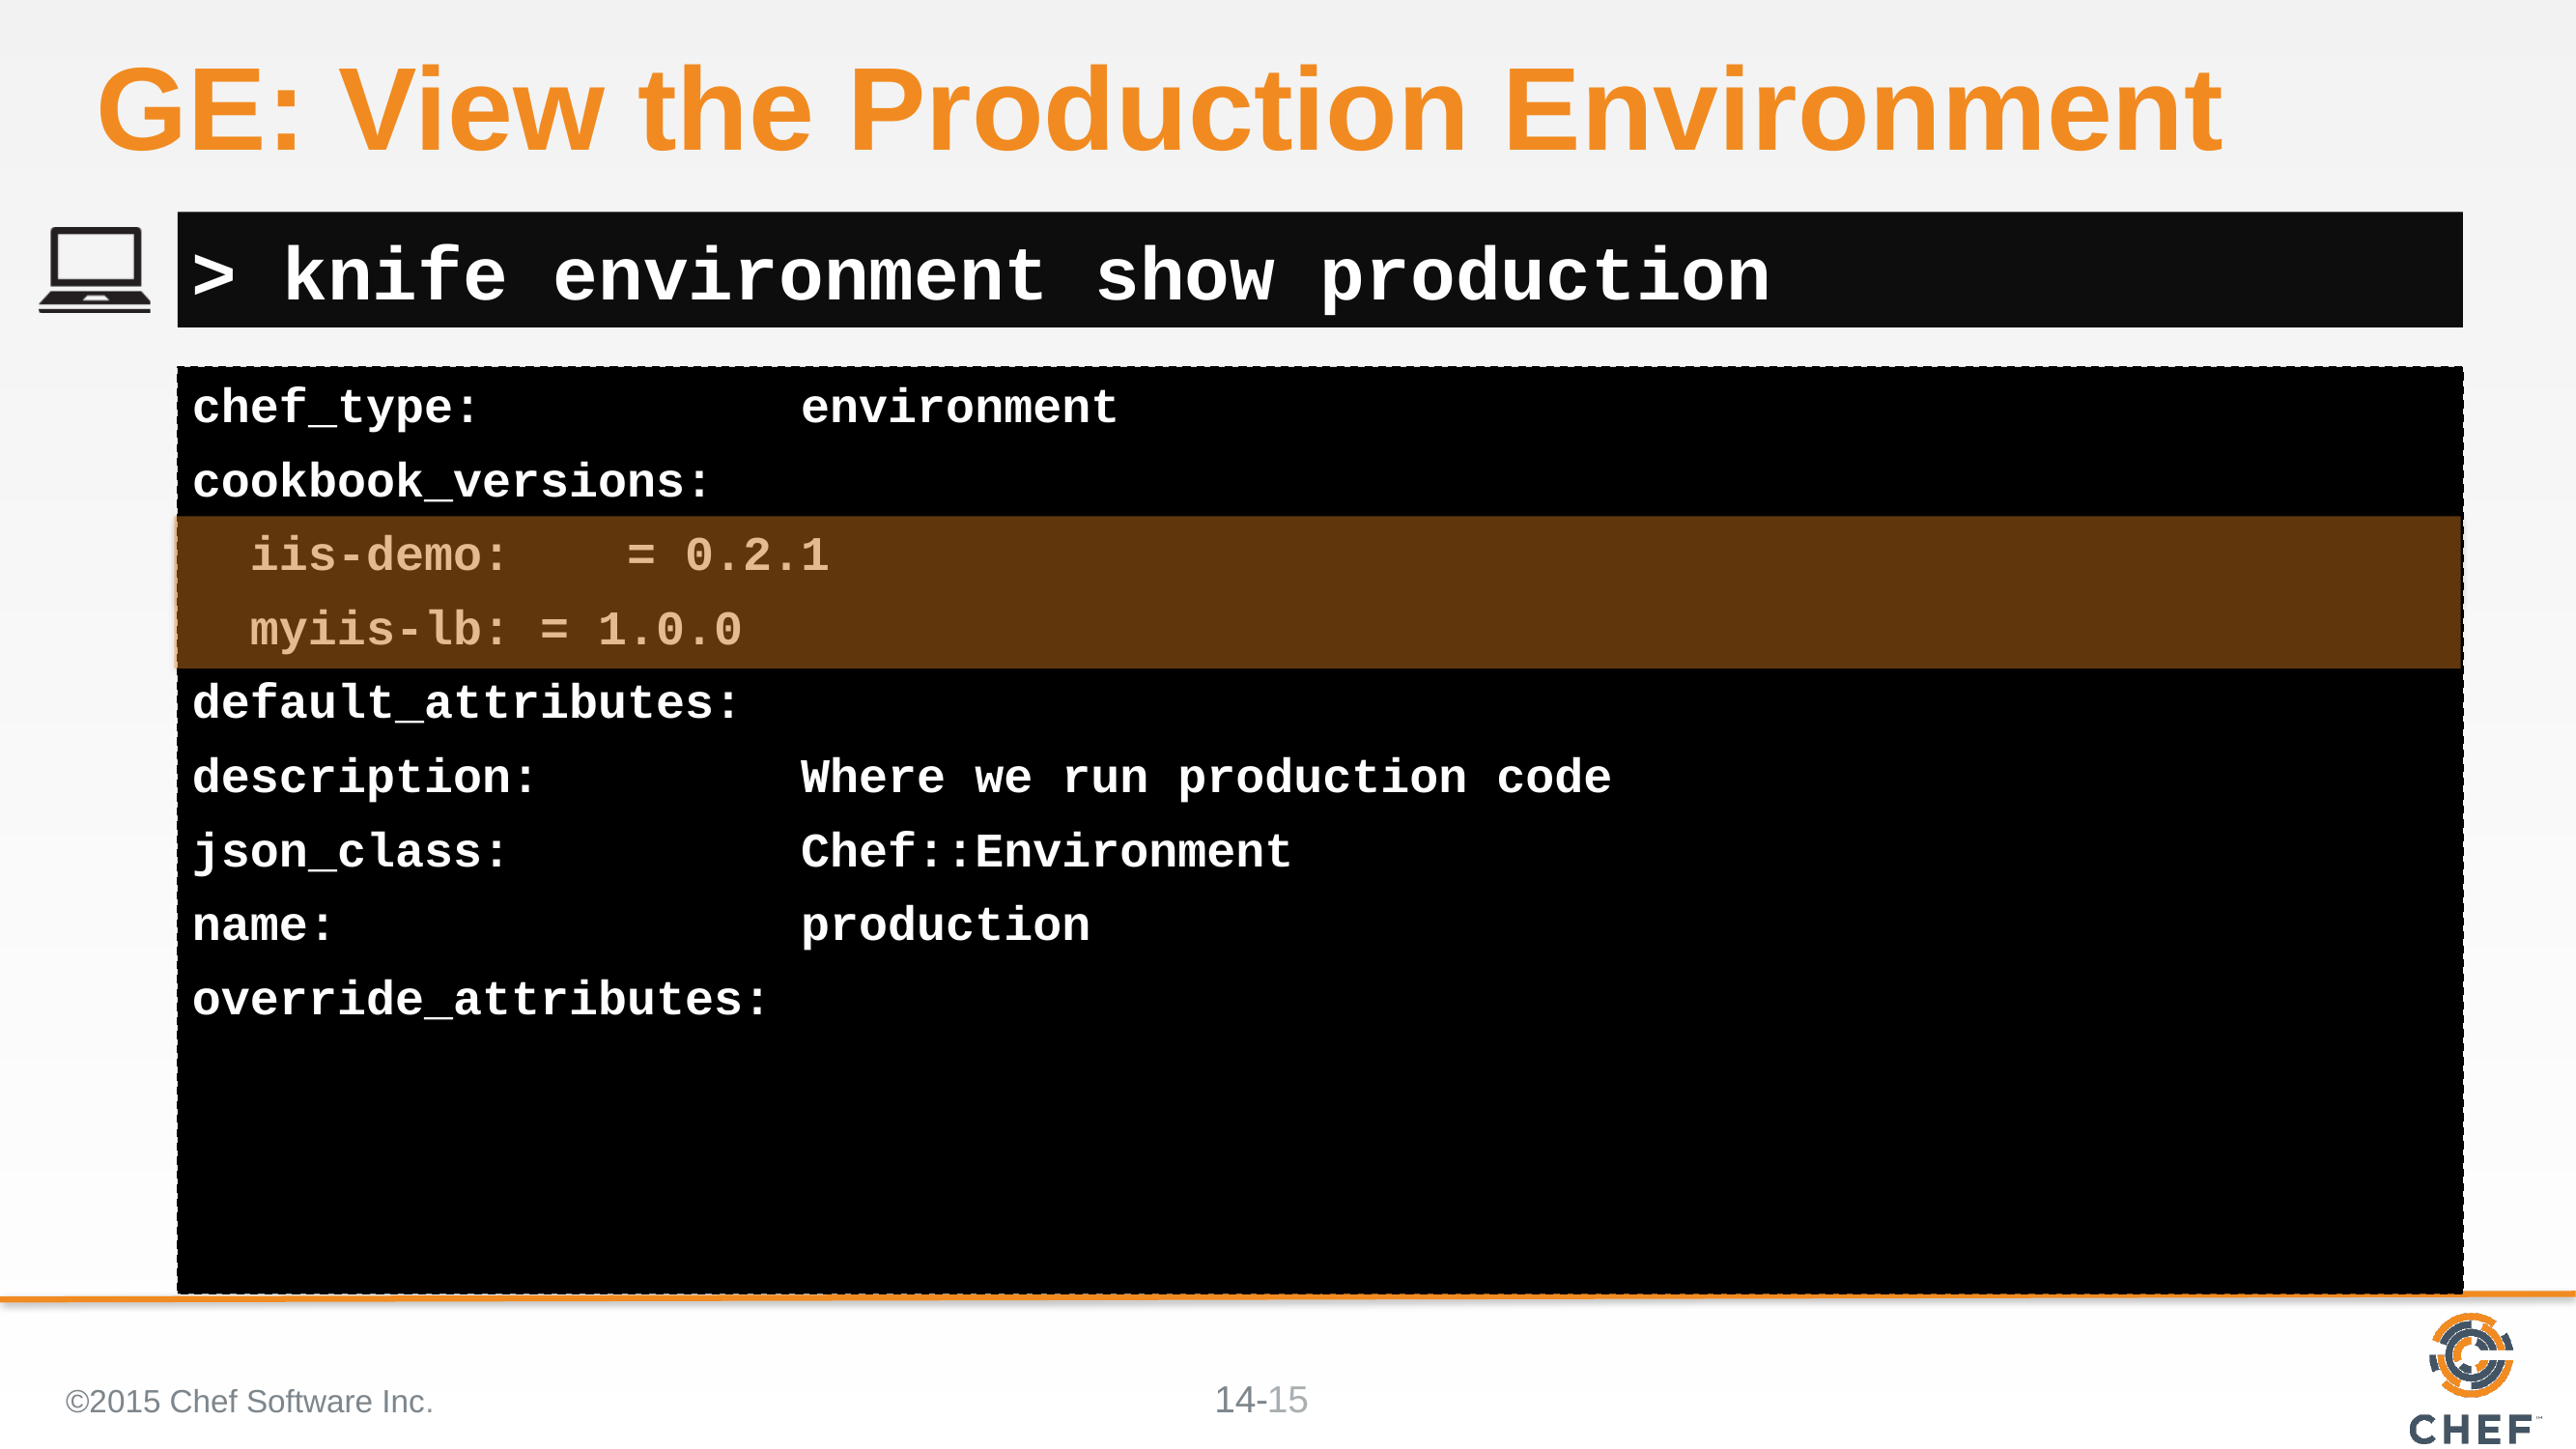

# GE: View the Production Environment
> knife environment show production
chef_type:           environment
cookbook_versions:
  iis-demo:    = 0.2.1
  myiis-lb: = 1.0.0
default_attributes:
description:         Where we run production code
json_class:          Chef::Environment
name:                production
override_attributes:

©2015 Chef Software Inc.
15